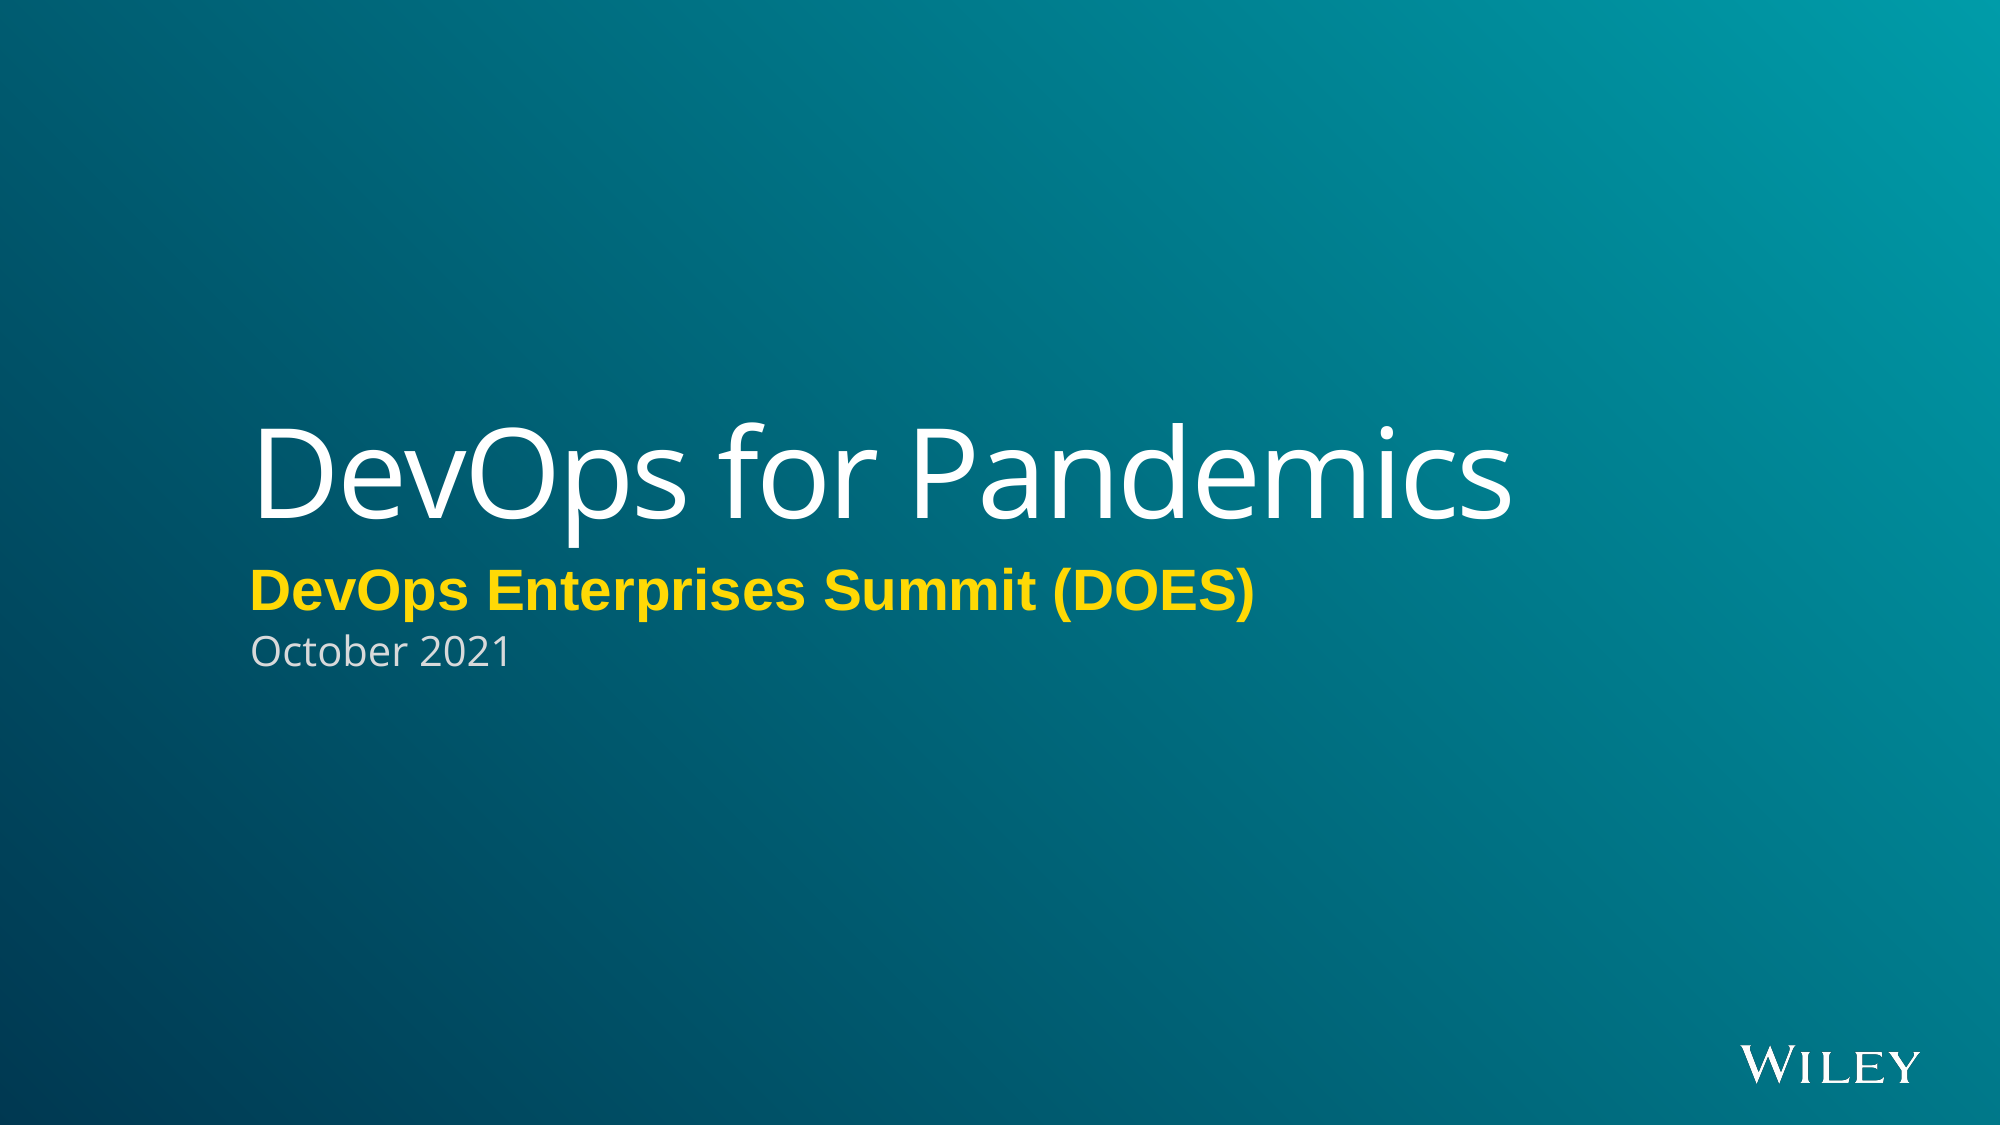

# DevOps for Pandemics
DevOps Enterprises Summit (DOES)
October 2021